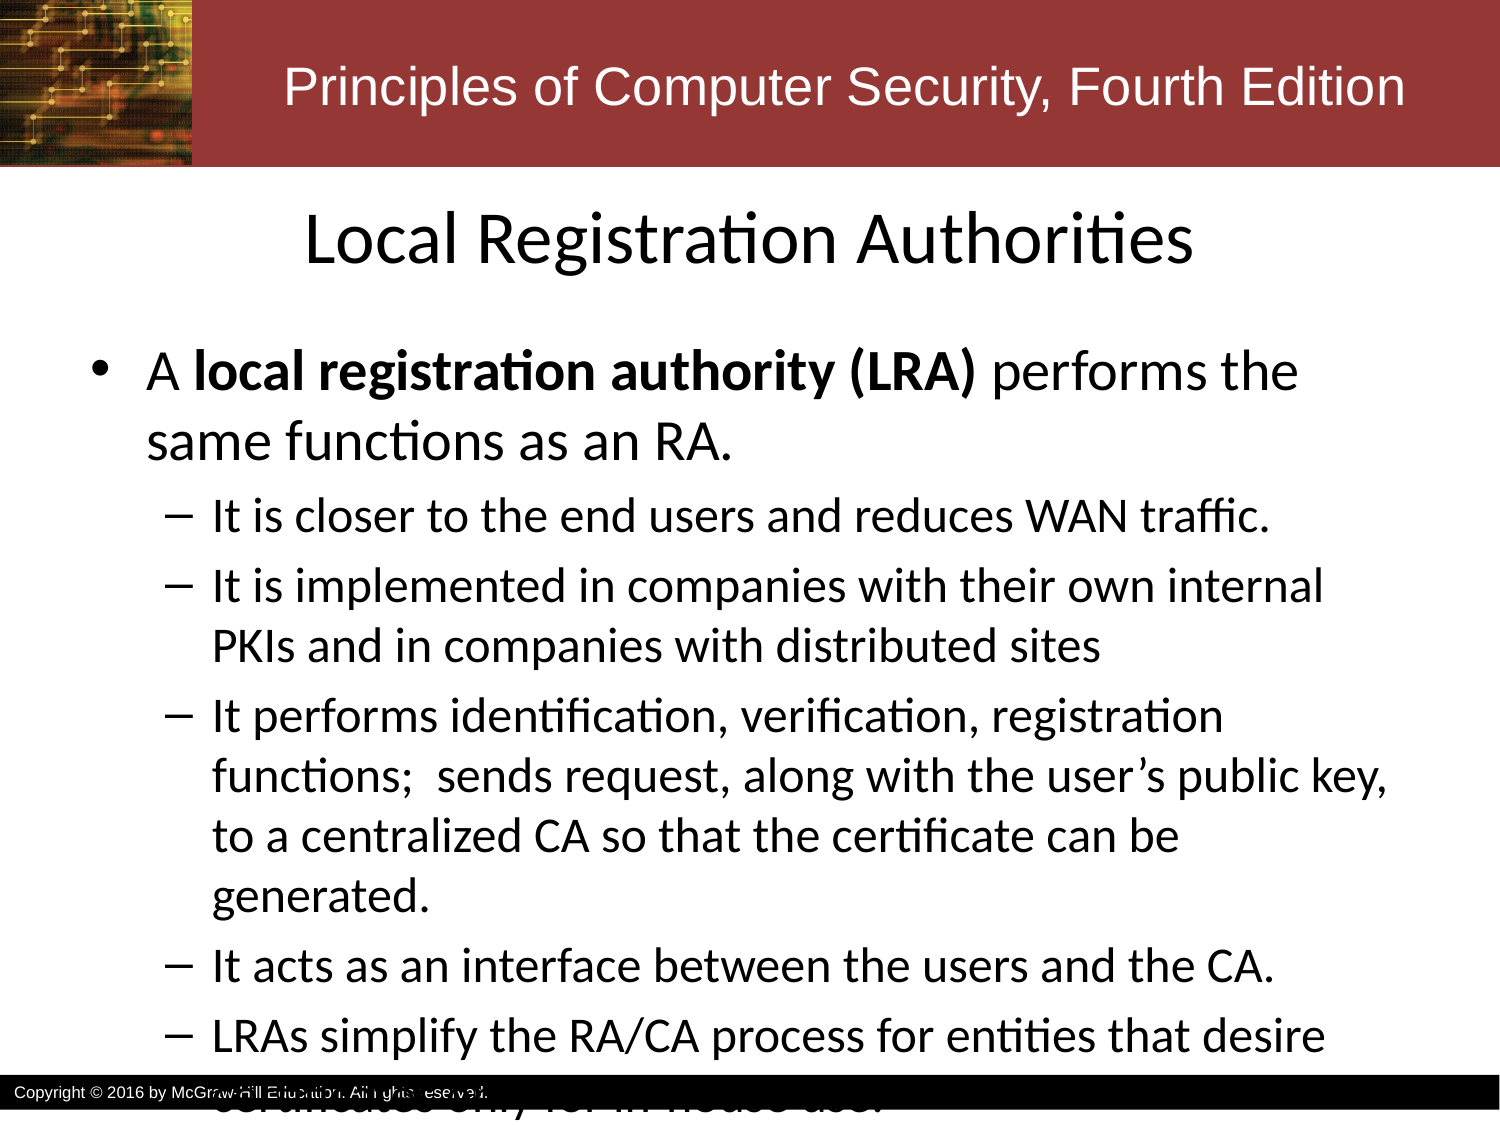

# Local Registration Authorities
A local registration authority (LRA) performs the same functions as an RA.
It is closer to the end users and reduces WAN traffic.
It is implemented in companies with their own internal PKIs and in companies with distributed sites
It performs identification, verification, registration functions;  sends request, along with the user’s public key, to a centralized CA so that the certificate can be generated.
It acts as an interface between the users and the CA.
LRAs simplify the RA/CA process for entities that desire certificates only for in-house use.